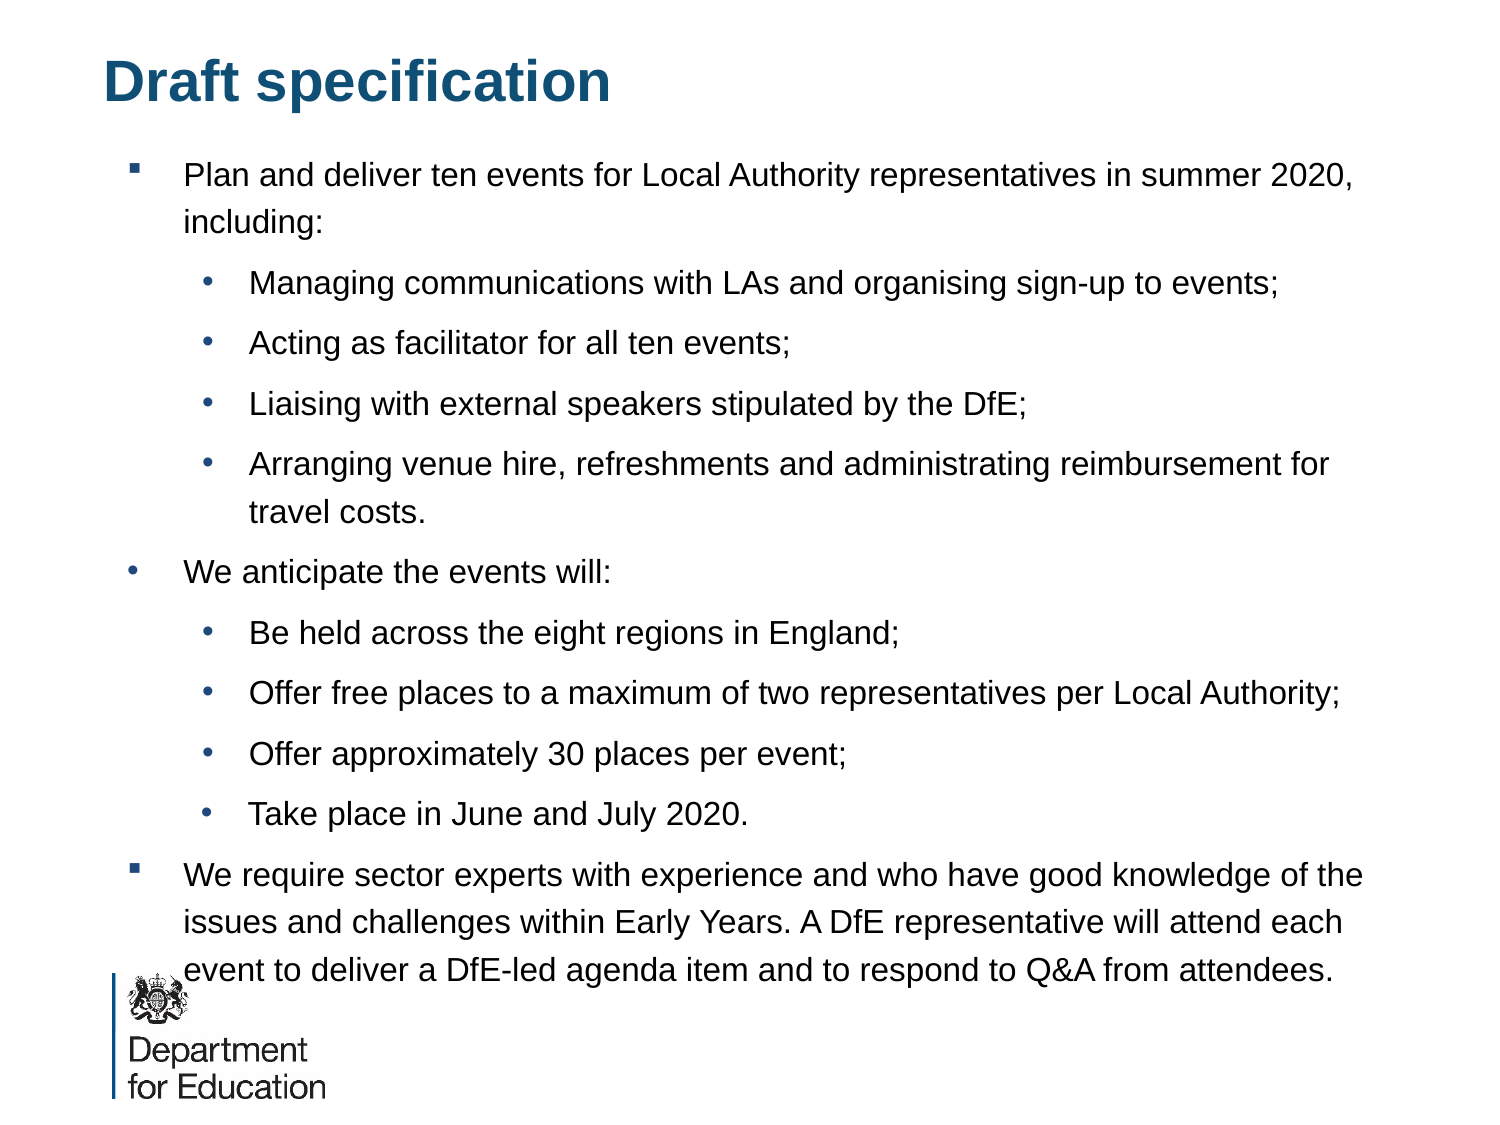

Draft specification
Plan and deliver ten events for Local Authority representatives in summer 2020, including:
Managing communications with LAs and organising sign-up to events;
Acting as facilitator for all ten events;
Liaising with external speakers stipulated by the DfE;
Arranging venue hire, refreshments and administrating reimbursement for travel costs.
We anticipate the events will:
Be held across the eight regions in England;
Offer free places to a maximum of two representatives per Local Authority;
Offer approximately 30 places per event;
Take place in June and July 2020.
We require sector experts with experience and who have good knowledge of the issues and challenges within Early Years. A DfE representative will attend each event to deliver a DfE-led agenda item and to respond to Q&A from attendees.